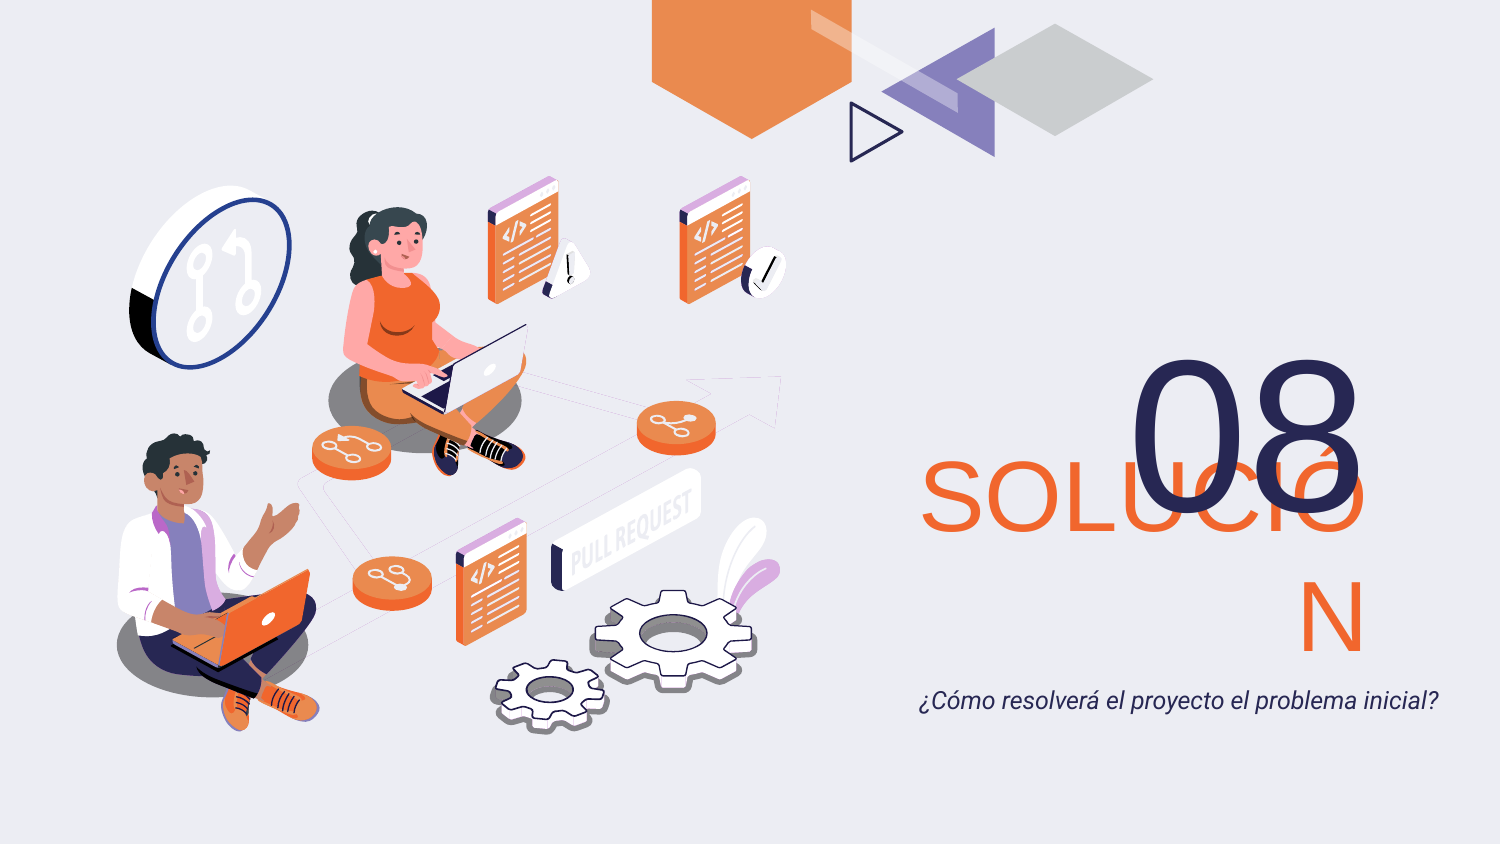

08

# SOLUCIÓN
¿Cómo resolverá el proyecto el problema inicial?